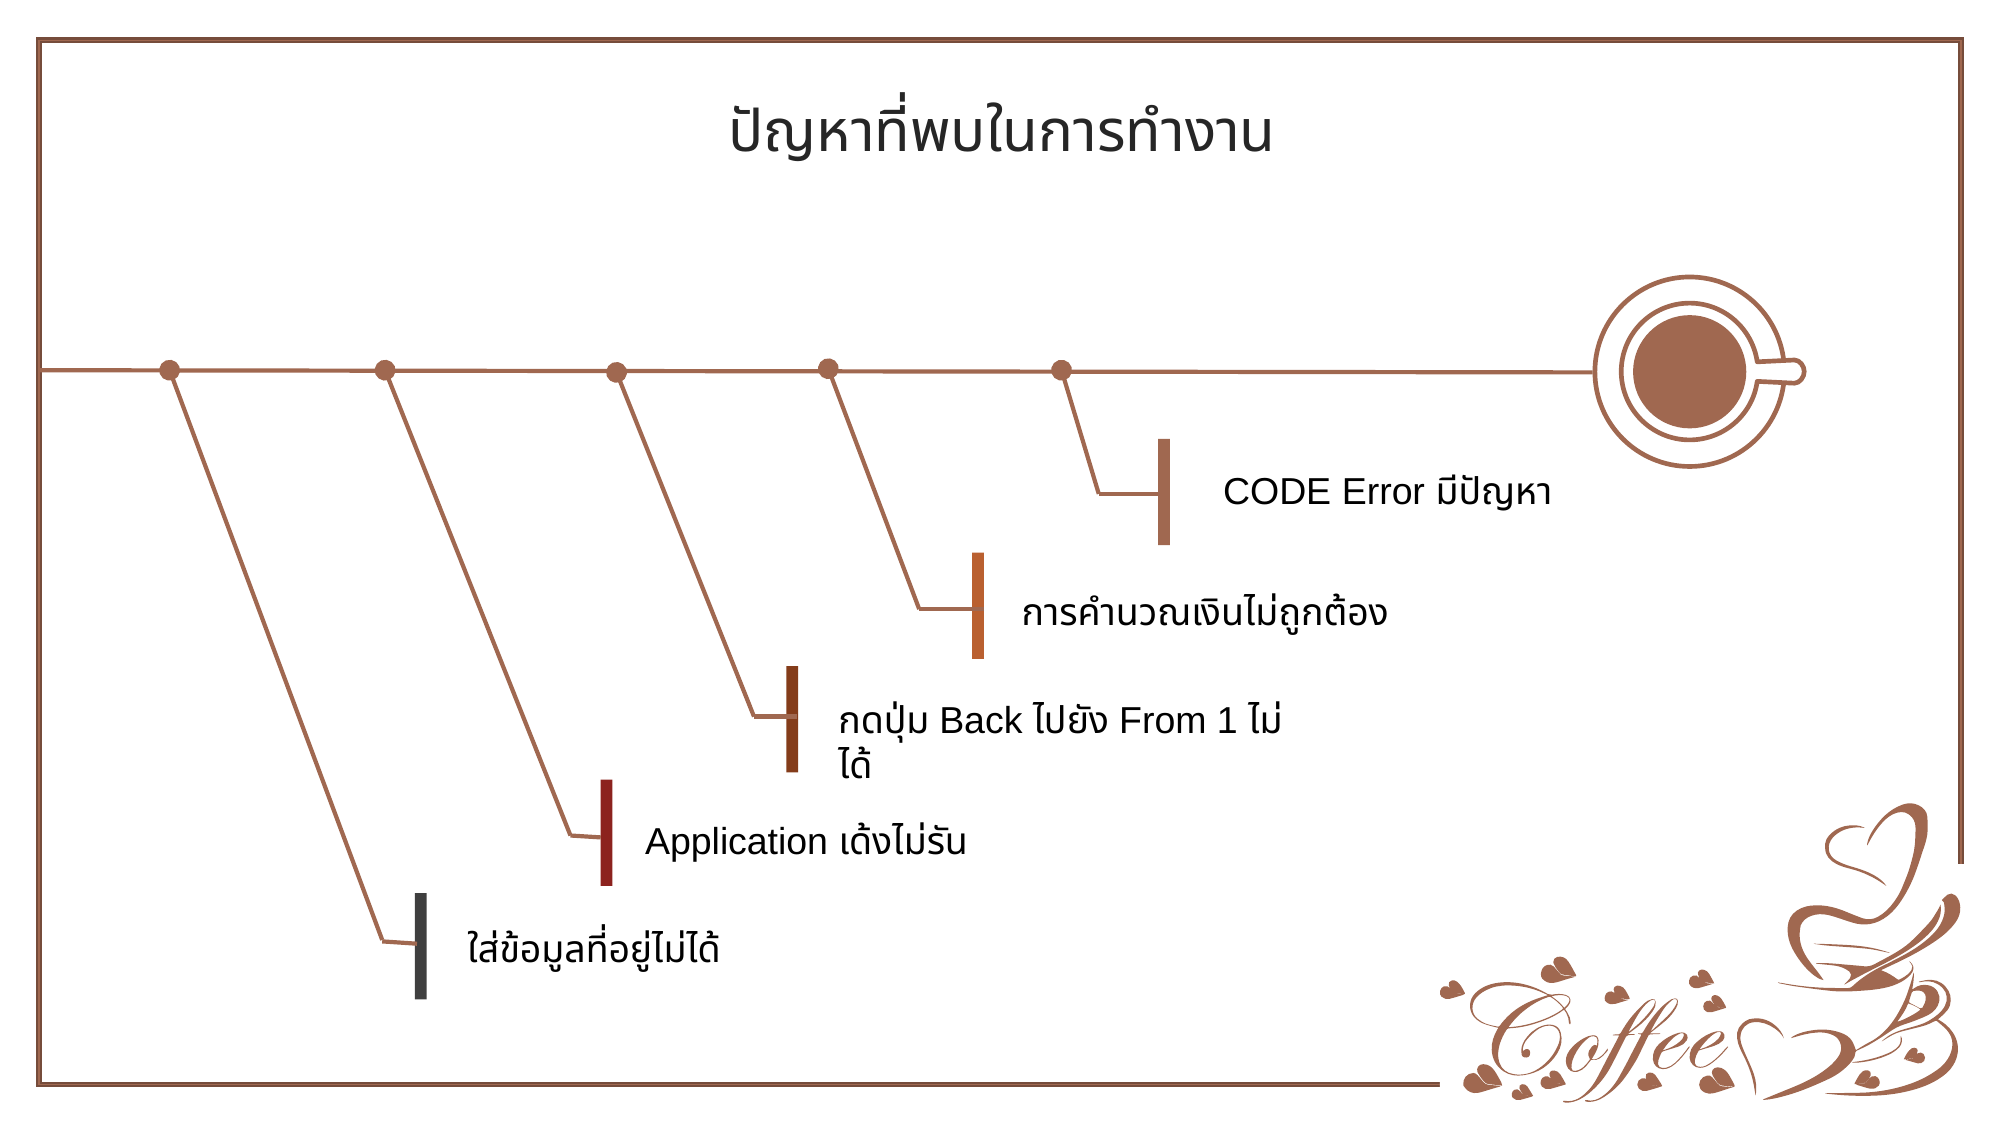

ปัญหาที่พบในการทำงาน

CODE Error มีปัญหา

การคำนวณเงินไม่ถูกต้อง

กดปุ่ม Back ไปยัง From 1 ไม่ได้

Application เด้งไม่รัน

ใส่ข้อมูลที่อยู่ไม่ได้